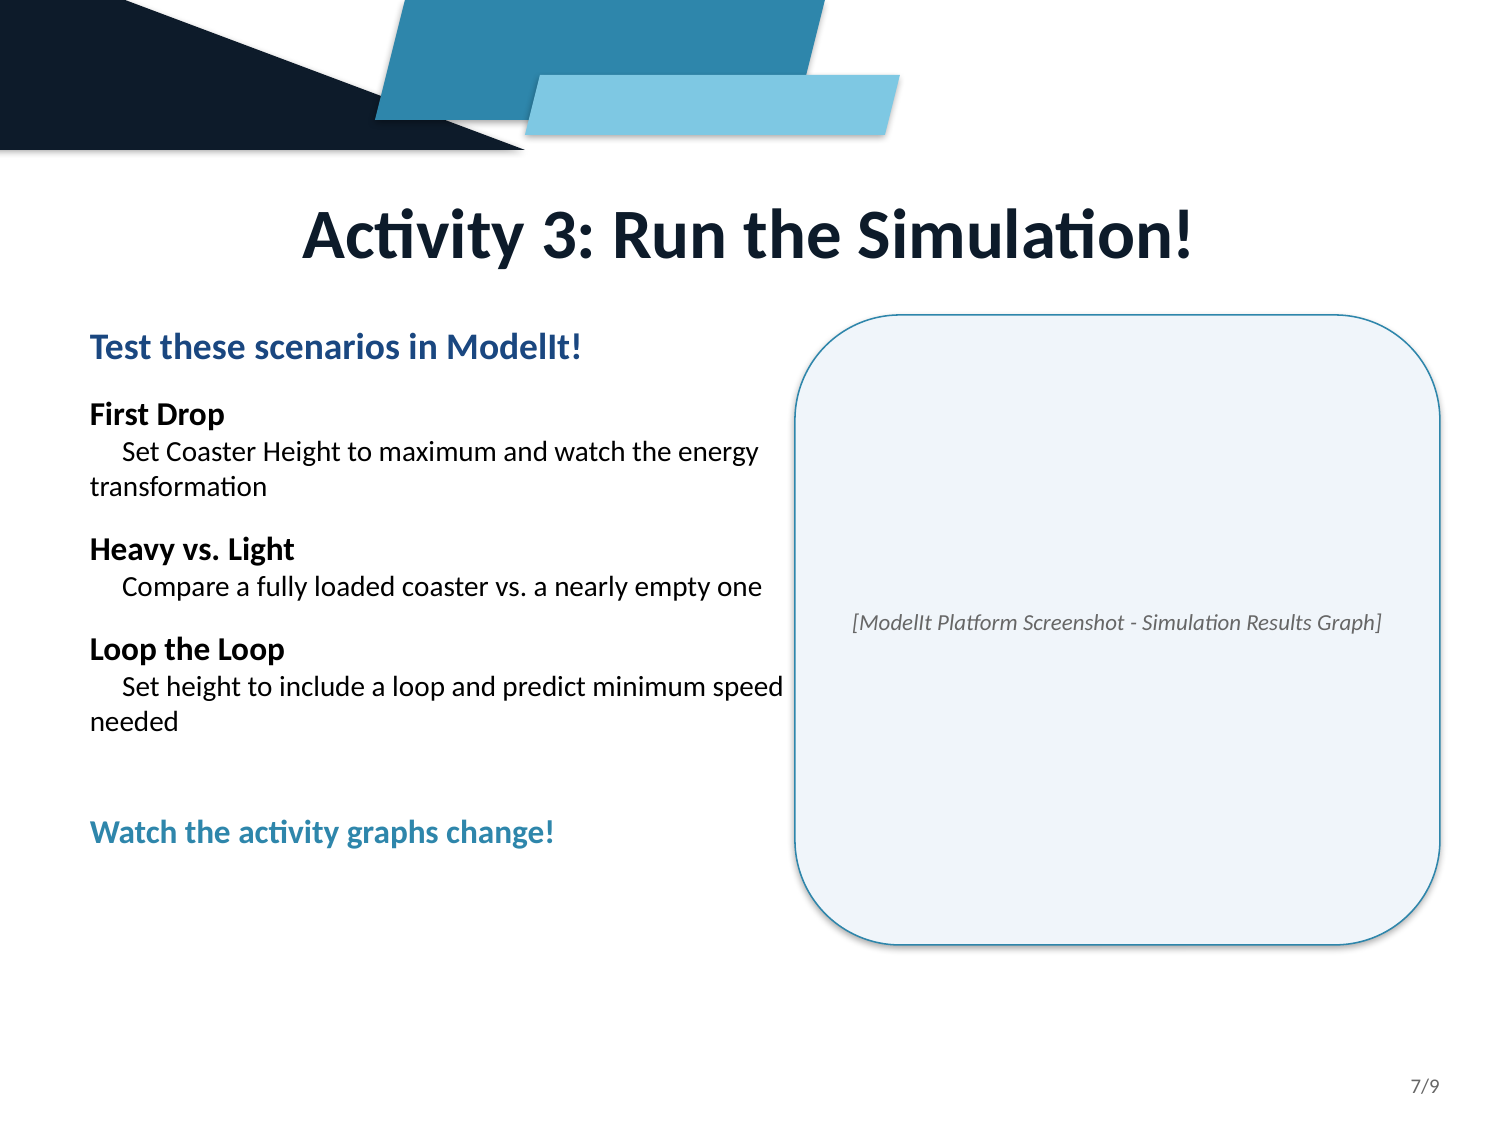

Activity 3: Run the Simulation!
Test these scenarios in ModelIt!
First Drop
     Set Coaster Height to maximum and watch the energy transformation
Heavy vs. Light
     Compare a fully loaded coaster vs. a nearly empty one
Loop the Loop
     Set height to include a loop and predict minimum speed needed
Watch the activity graphs change!

[ModelIt Platform Screenshot - Simulation Results Graph]
7/9